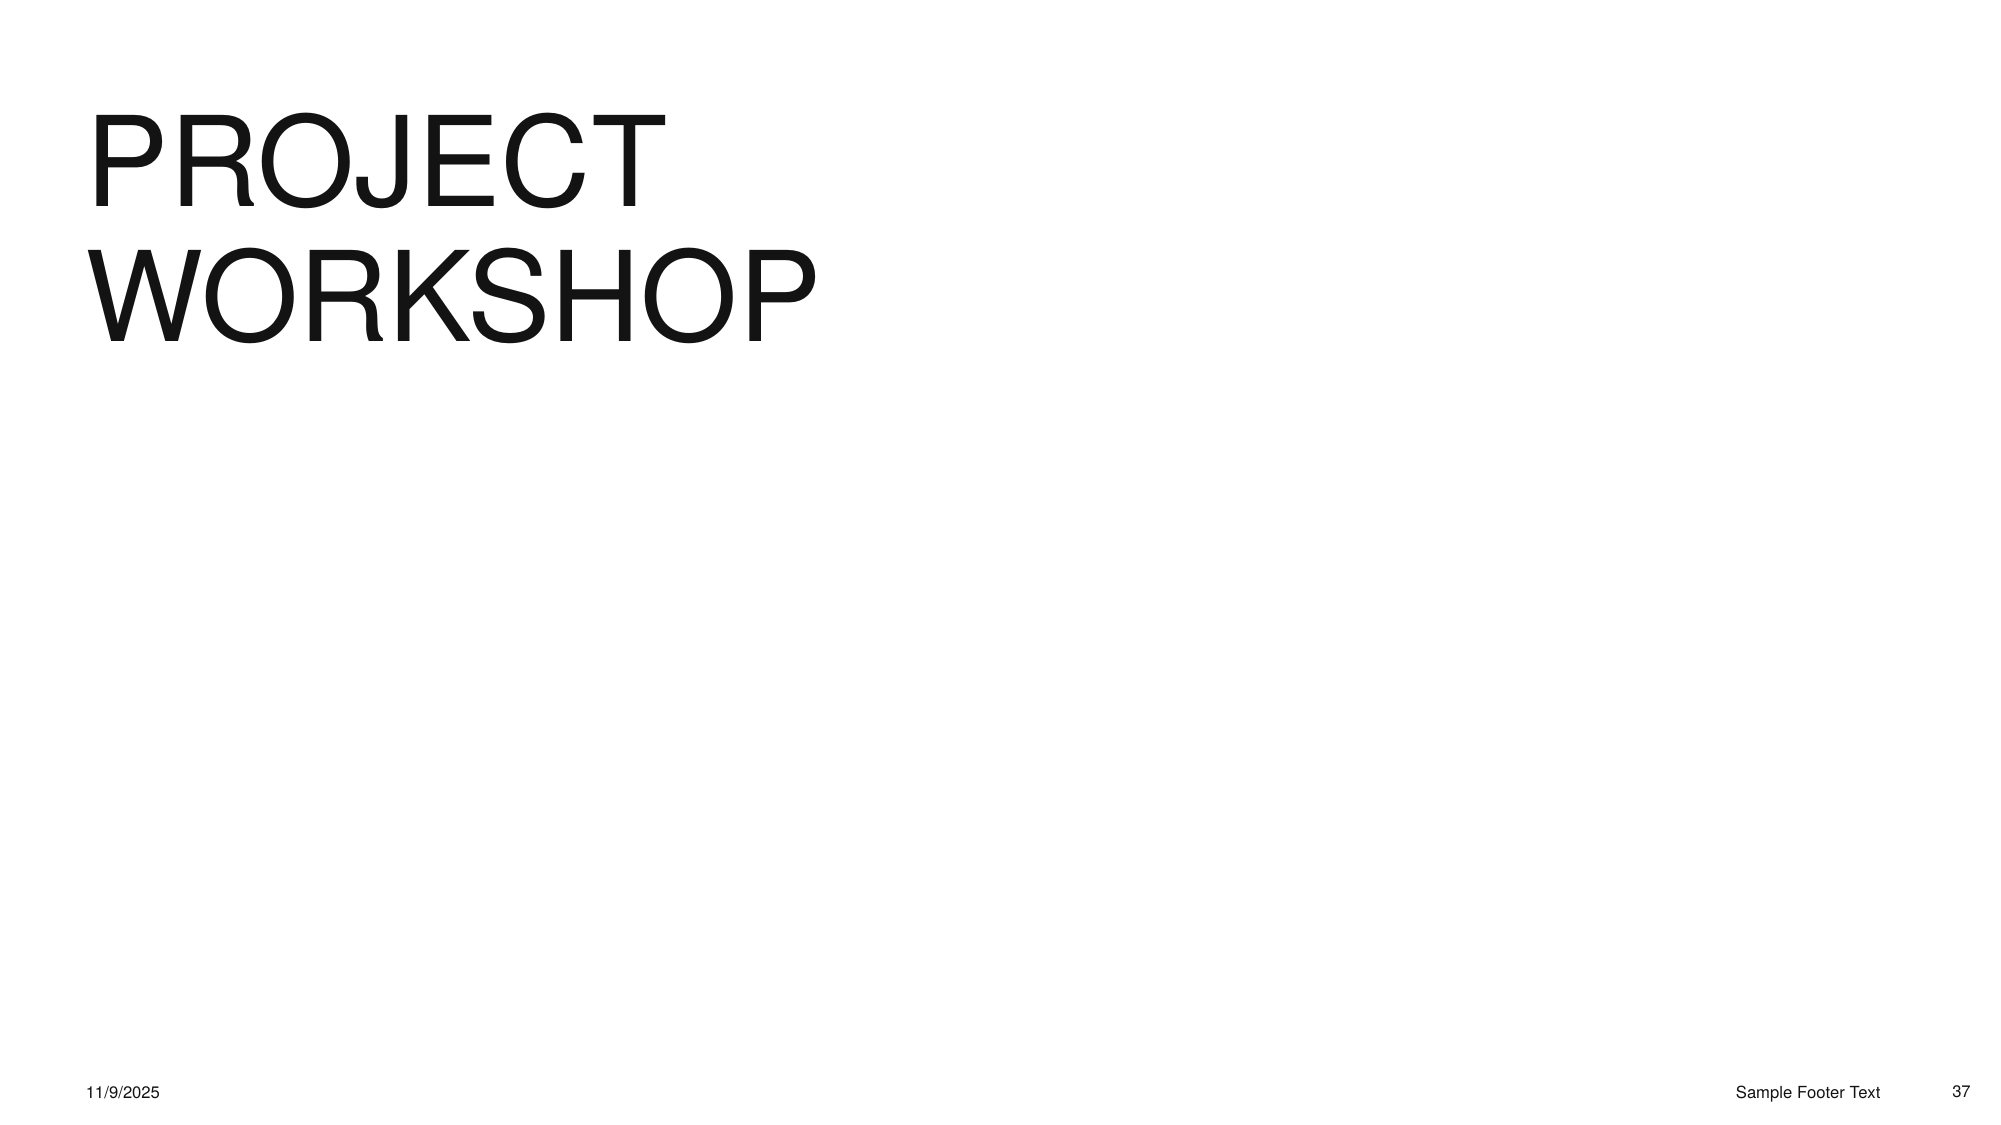

# Project Workshop

11/9/2025
Sample Footer Text
37